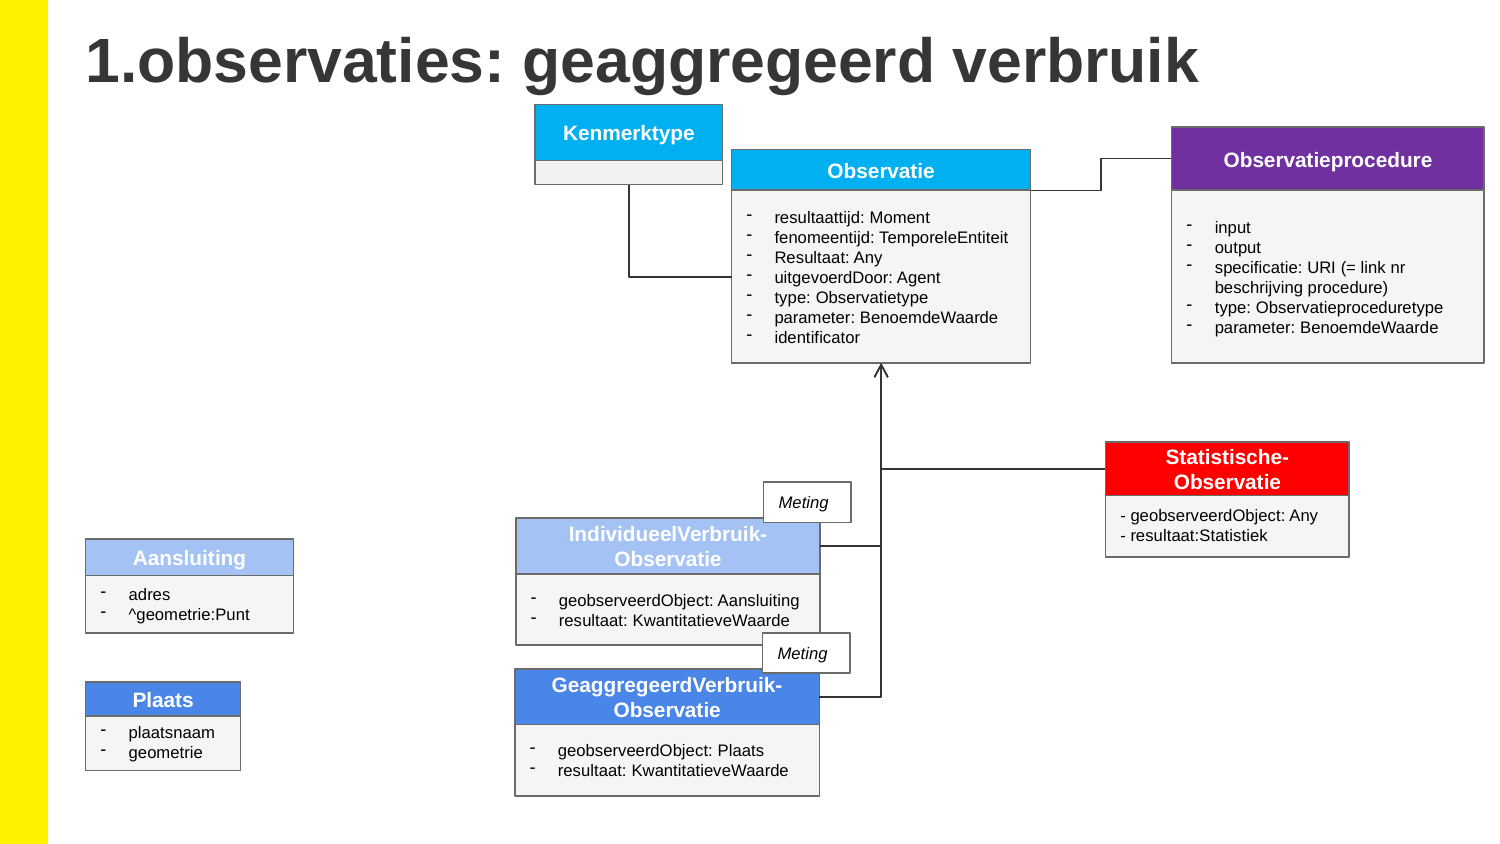

1.observaties: geaggregeerd verbruik
Kenmerktype

Observatieprocedure
input
output
specificatie: URI (= link nr beschrijving procedure)
type: Observatieproceduretype
parameter: BenoemdeWaarde
Observatie
resultaattijd: Moment
fenomeentijd: TemporeleEntiteit
Resultaat: Any
uitgevoerdDoor: Agent
type: Observatietype
parameter: BenoemdeWaarde
identificator
Statistische-Observatie
- geobserveerdObject: Any
- resultaat:Statistiek
Meting
IndividueelVerbruik-Observatie
geobserveerdObject: Aansluiting
resultaat: KwantitatieveWaarde
Aansluiting
adres
^geometrie:Punt
Meting
GeaggregeerdVerbruik-Observatie
geobserveerdObject: Plaats
resultaat: KwantitatieveWaarde
Plaats
plaatsnaam
geometrie